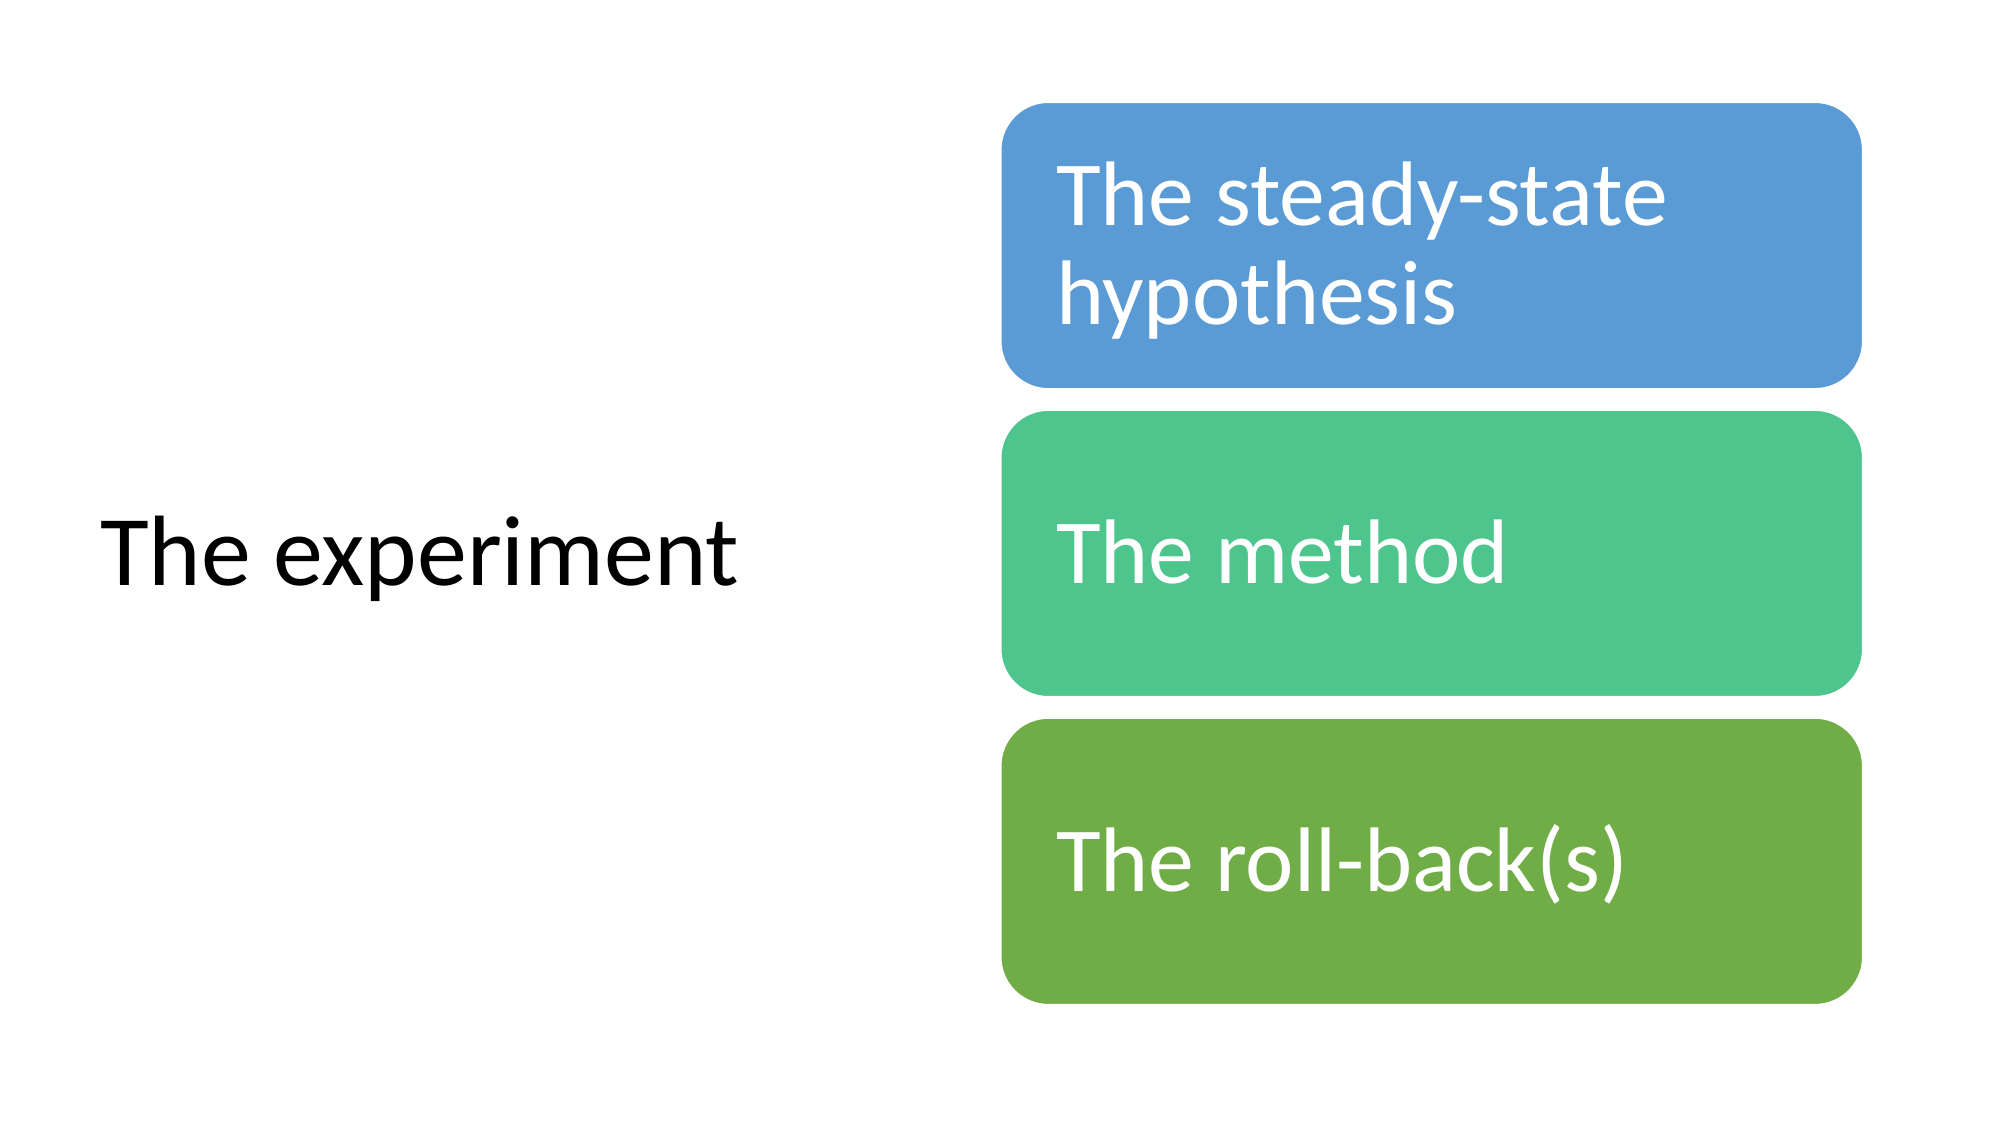

# The experiment
The steady-state hypothesis
The method
The roll-back(s)